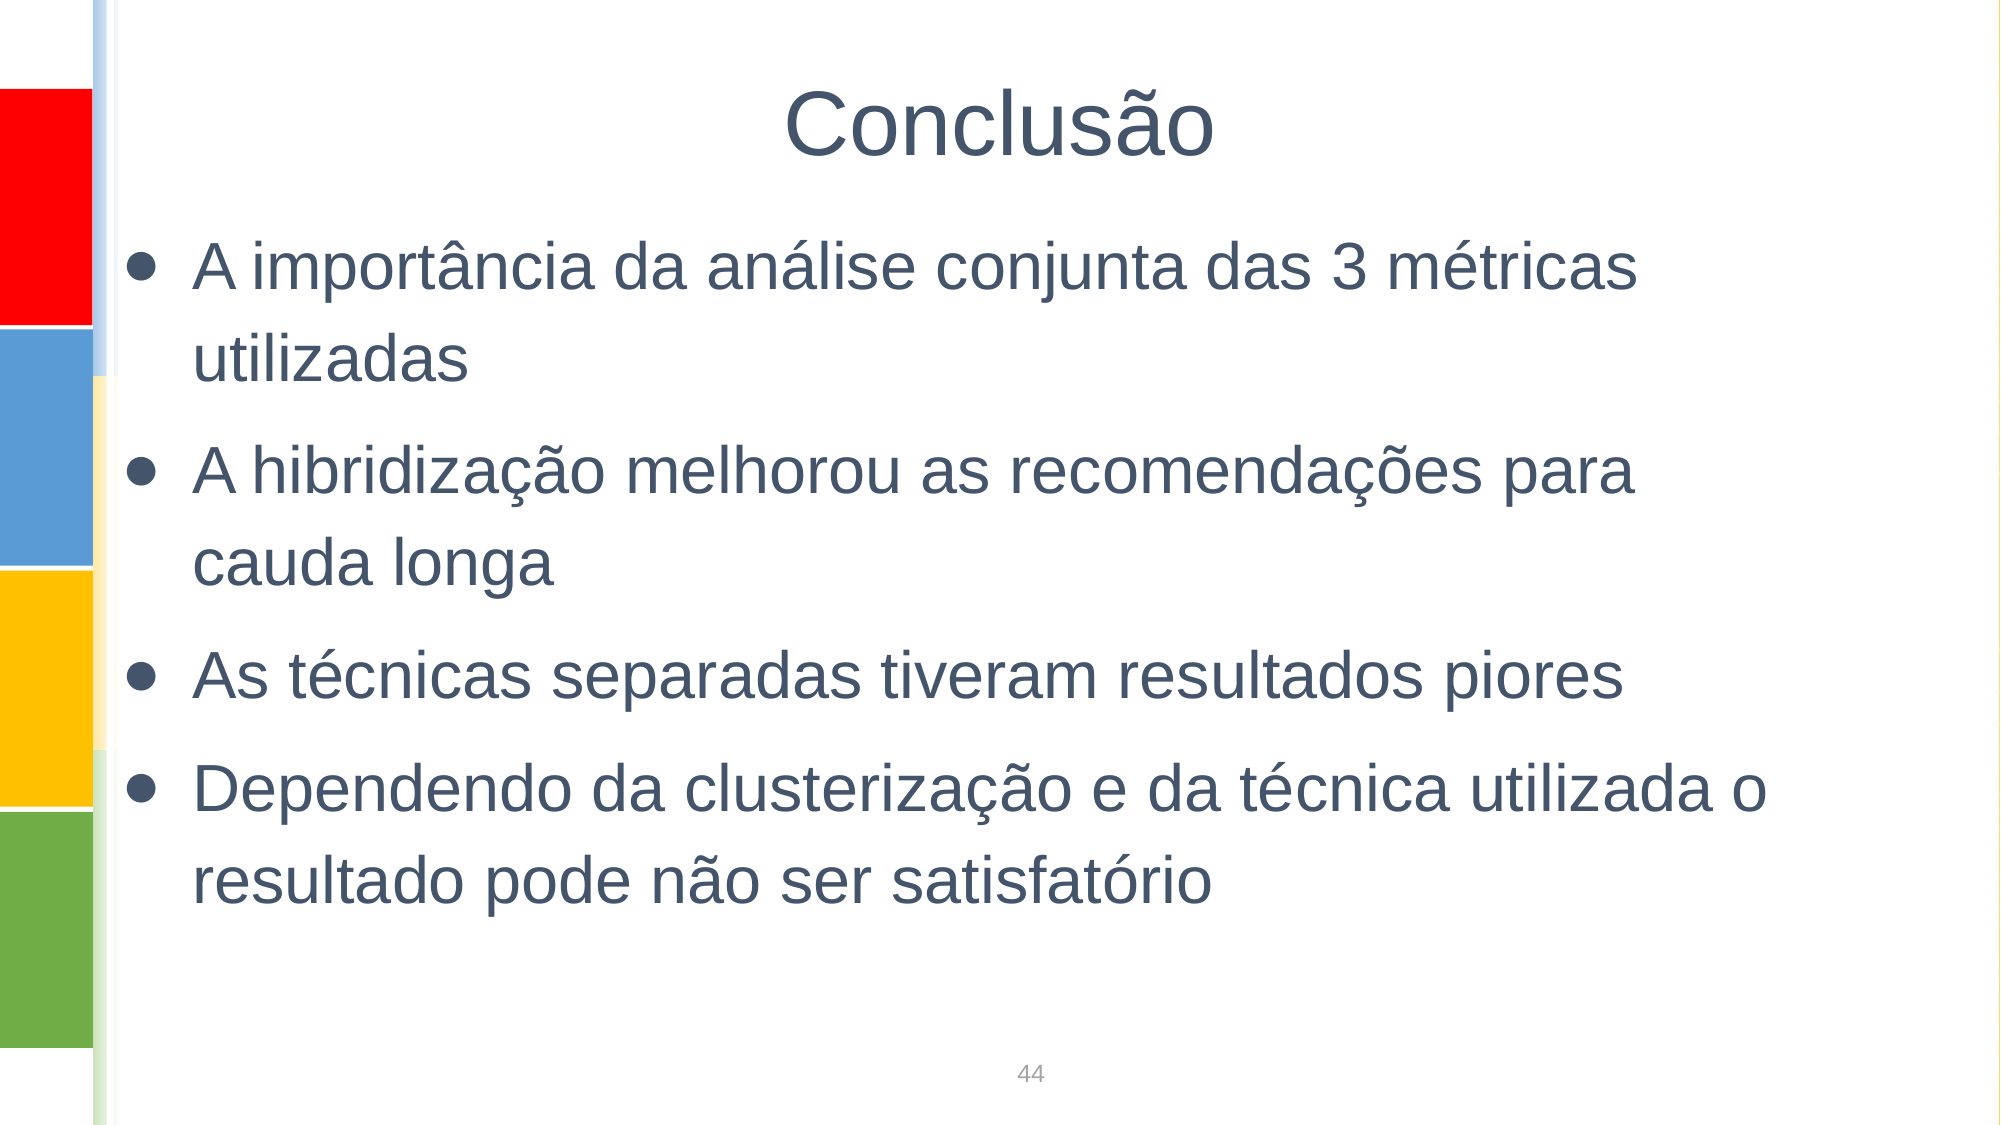

# Conclusão
A importância da análise conjunta das 3 métricas utilizadas
A hibridização melhorou as recomendações para cauda longa
As técnicas separadas tiveram resultados piores
Dependendo da clusterização e da técnica utilizada o resultado pode não ser satisfatório

44